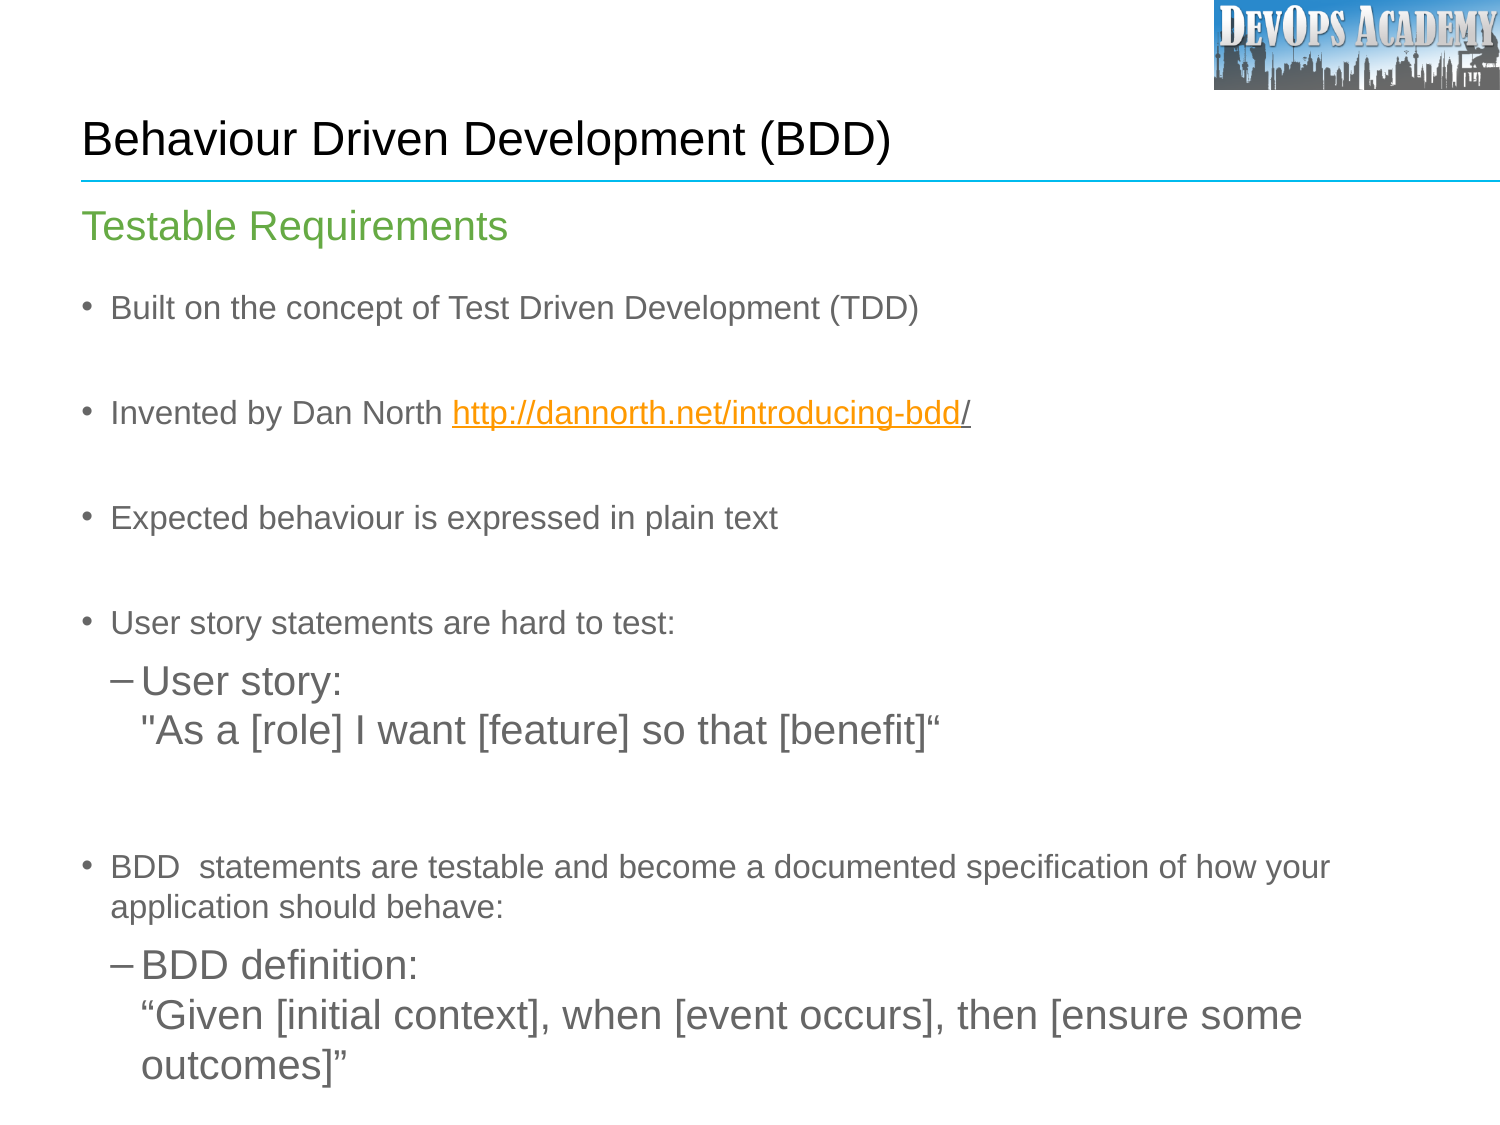

# Behaviour Driven Development (BDD)
Testable Requirements
Built on the concept of Test Driven Development (TDD)

Invented by Dan North http://dannorth.net/introducing-bdd/

Expected behaviour is expressed in plain text

User story statements are hard to test:
User story:
"As a [role] I want [feature] so that [benefit]“

BDD  statements are testable and become a documented specification of how your application should behave:
BDD definition:
“Given [initial context], when [event occurs], then [ensure some outcomes]”